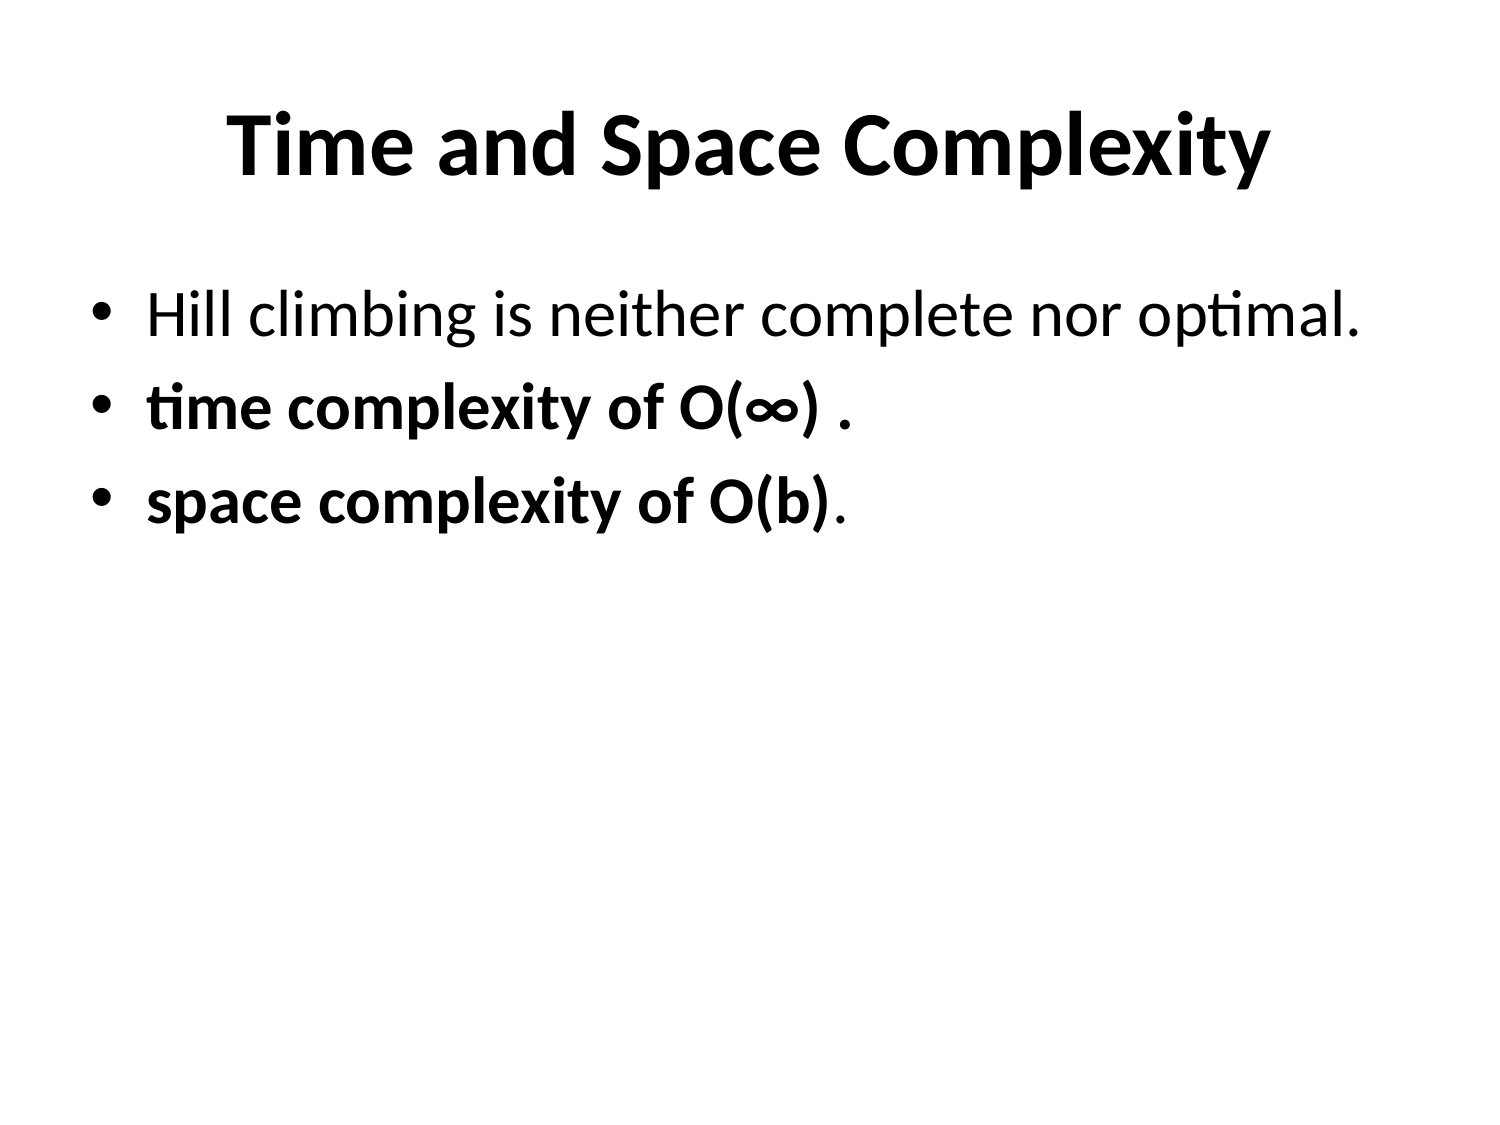

# Time and Space Complexity
Hill climbing is neither complete nor optimal.
time complexity of O(∞) .
space complexity of O(b).